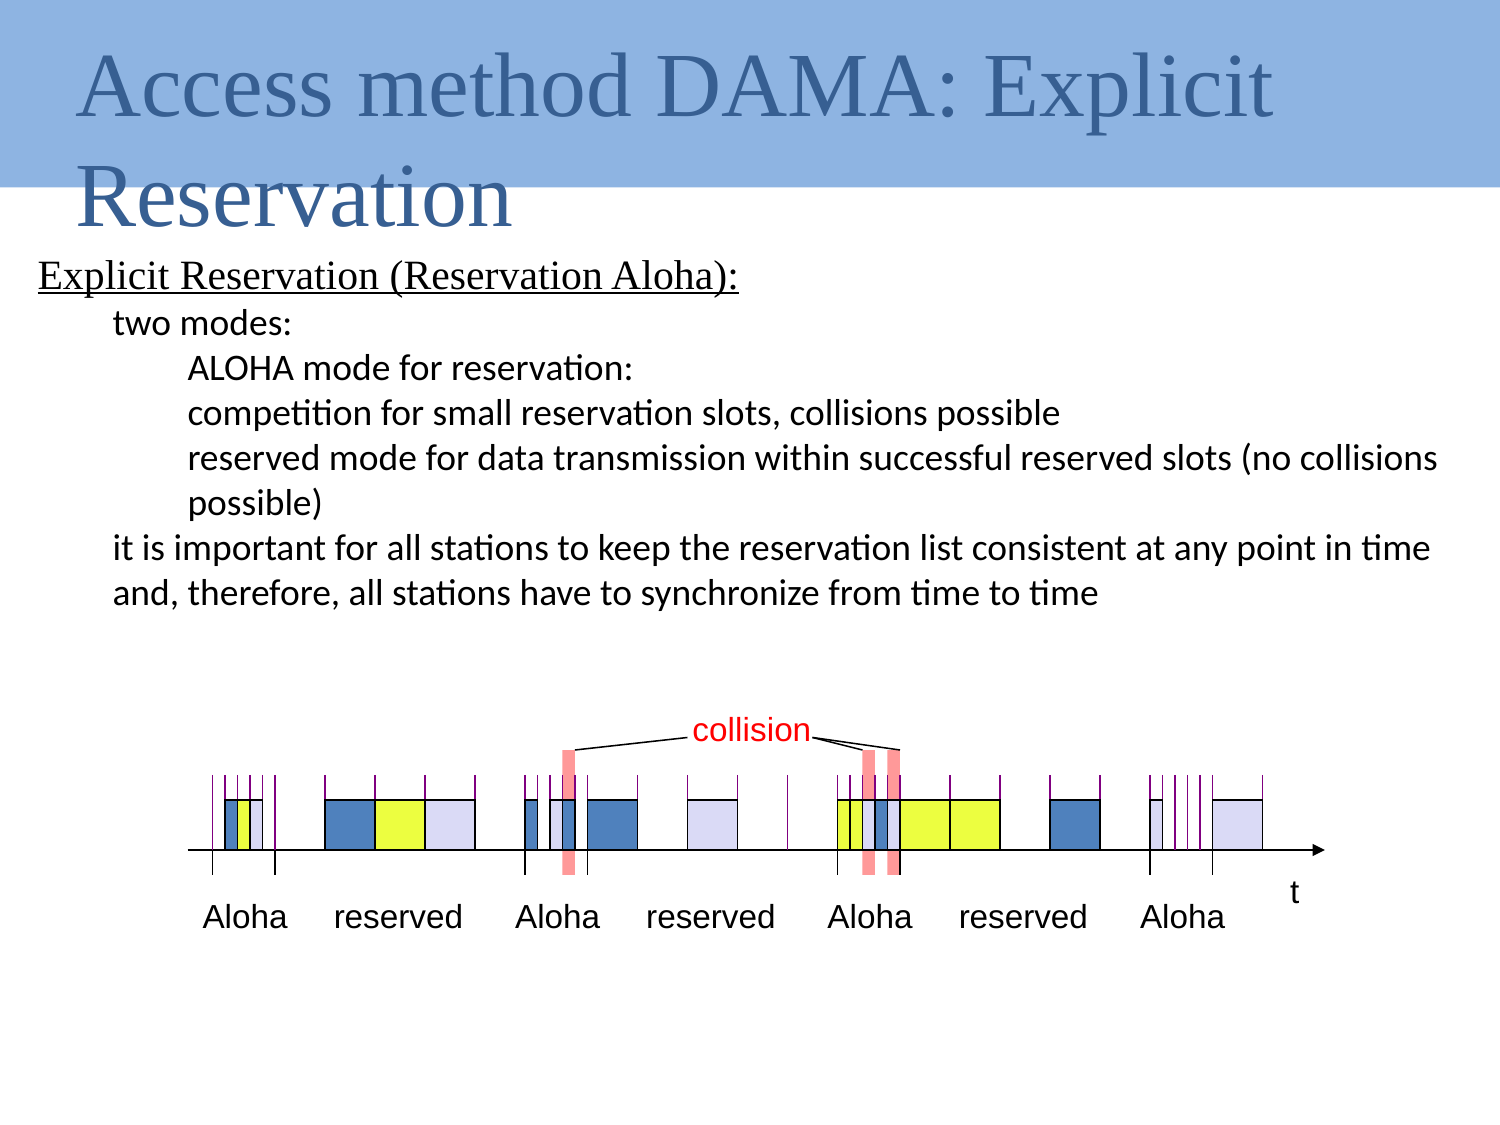

Access method DAMA: Explicit Reservation
Explicit Reservation (Reservation Aloha):
two modes:
ALOHA mode for reservation:
competition for small reservation slots, collisions possible
reserved mode for data transmission within successful reserved slots (no collisions possible)
it is important for all stations to keep the reservation list consistent at any point in time and, therefore, all stations have to synchronize from time to time
collision

t
Aloha
reserved
Aloha
reserved
Aloha
reserved
Aloha